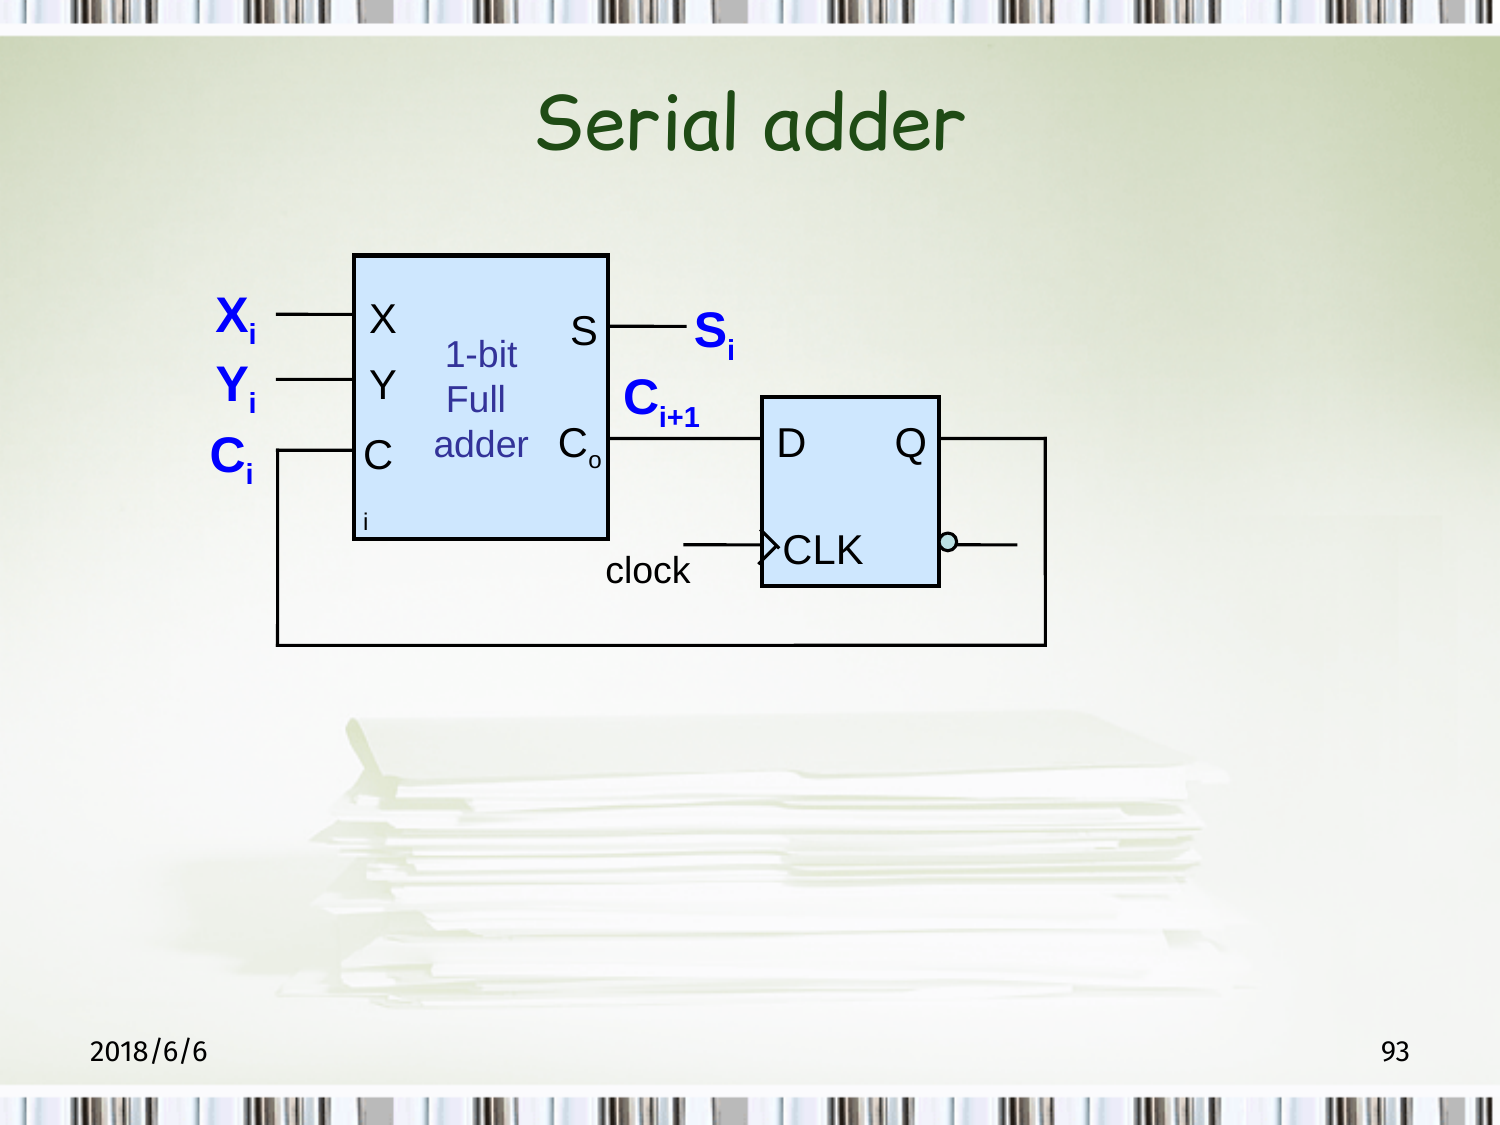

# Serial adder
1-bit
Full
adder
Xi
X
Si
S

Yi
Y
Ci+1

Co
D
Q
Ci
Ci

CLK

clock

2018/6/6
93